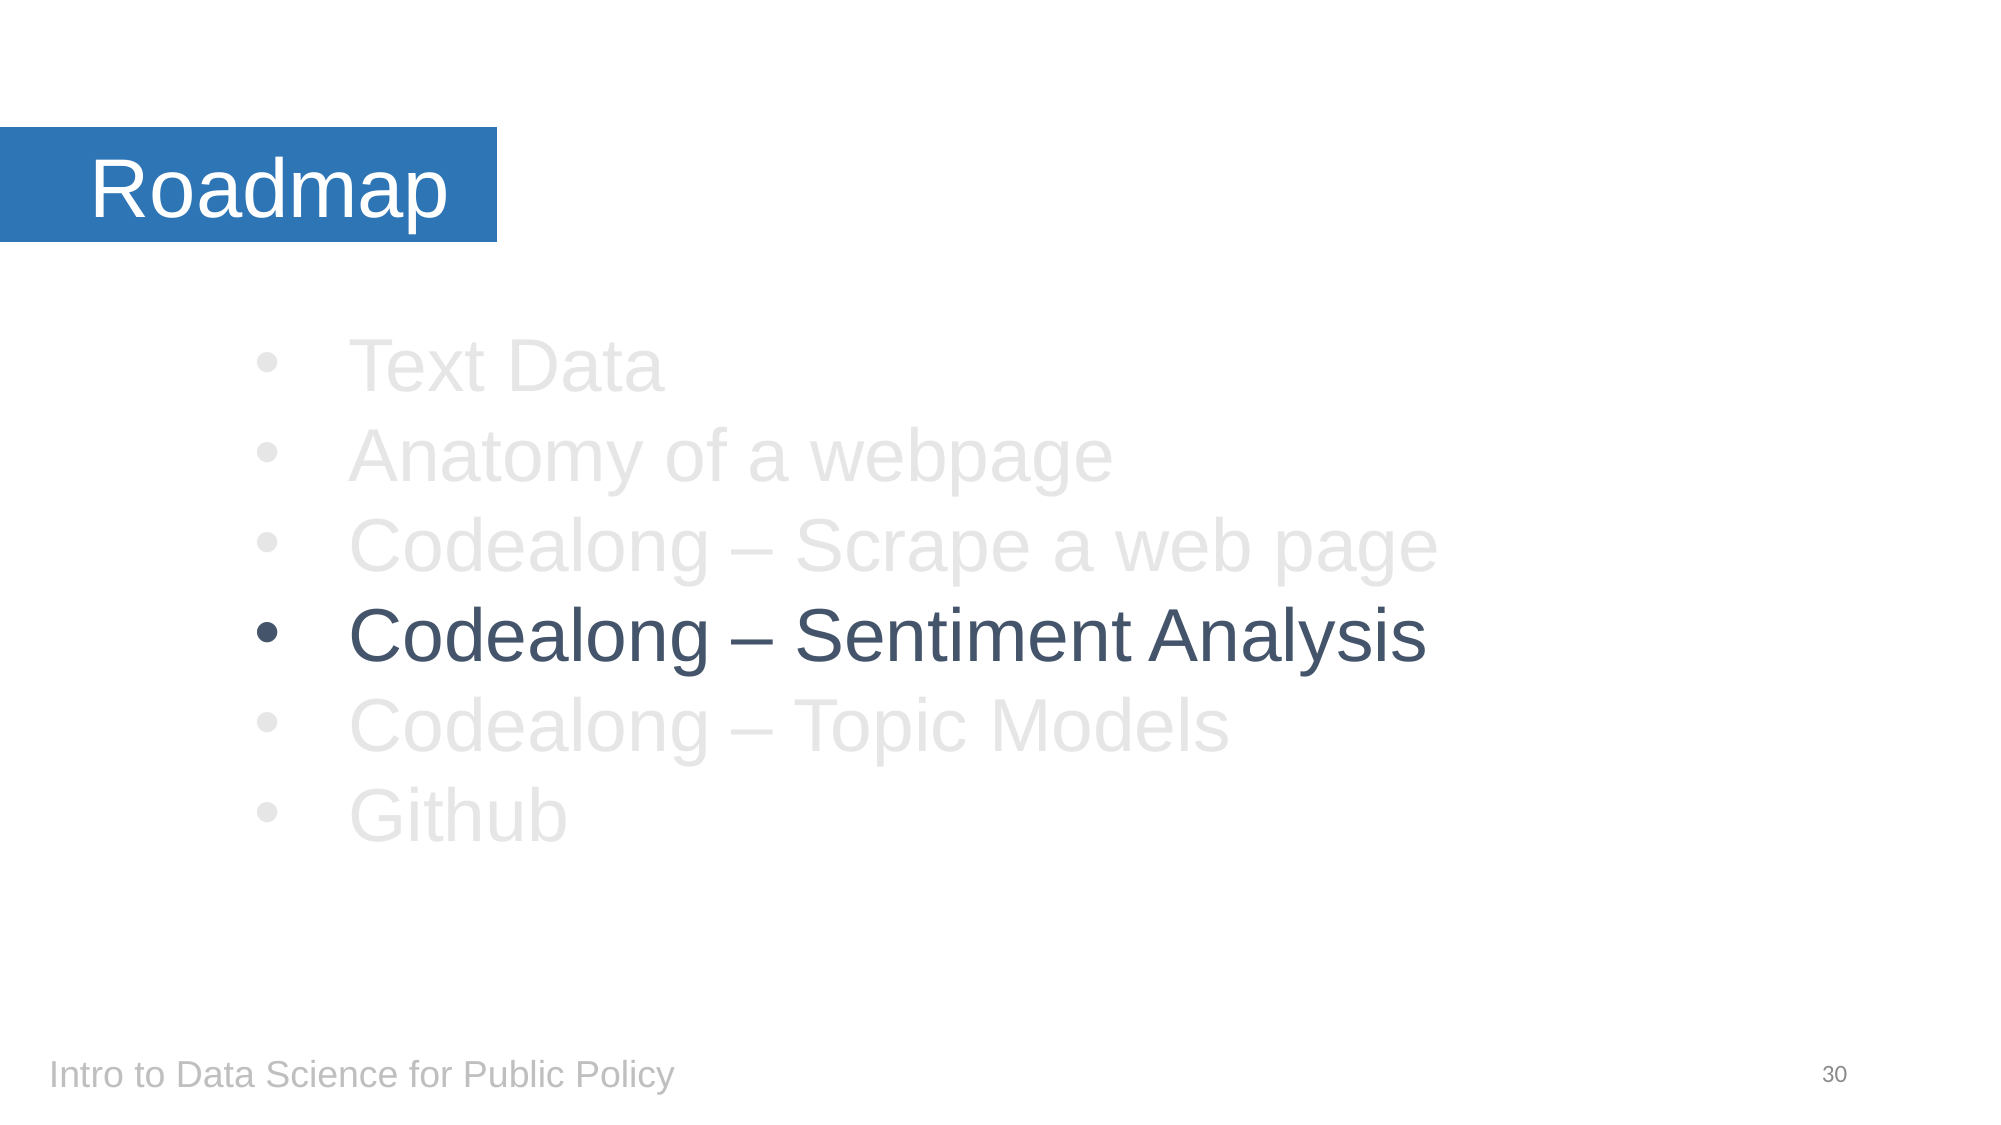

Roadmap
Text Data
Anatomy of a webpage
Codealong – Scrape a web page
Codealong – Sentiment Analysis
Codealong – Topic Models
Github

Intro to Data Science for Public Policy
30